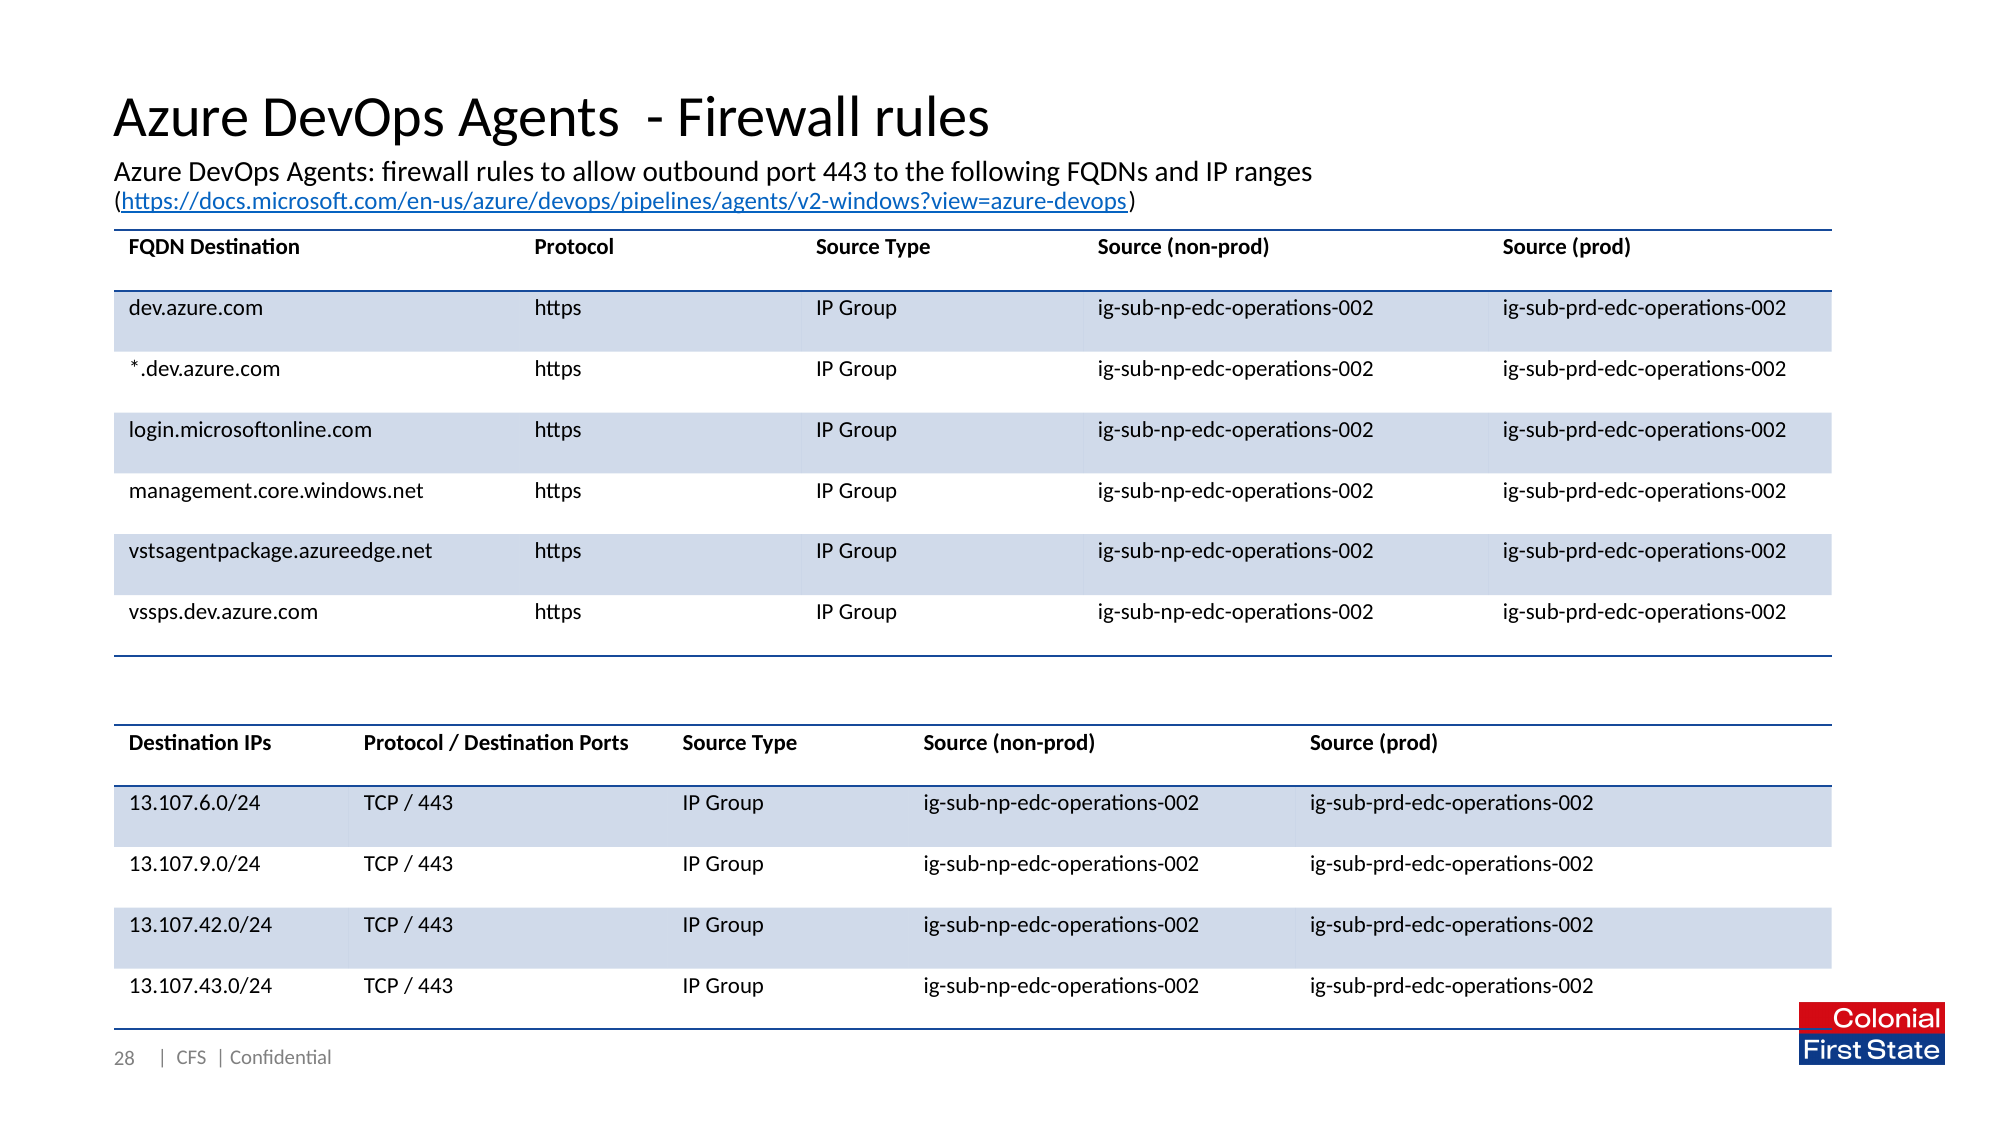

# Azure DevOps Agents  - Firewall rules
Azure DevOps Agents: firewall rules to allow outbound port 443 to the following FQDNs and IP ranges
(https://docs.microsoft.com/en-us/azure/devops/pipelines/agents/v2-windows?view=azure-devops)

| FQDN Destination | Protocol | Source Type | Source (non-prod) | Source (prod) |
| --- | --- | --- | --- | --- |
| dev.azure.com | https | IP Group | ig-sub-np-edc-operations-002 | ig-sub-prd-edc-operations-002 |
| \*.dev.azure.com | https | IP Group | ig-sub-np-edc-operations-002 | ig-sub-prd-edc-operations-002 |
| login.microsoftonline.com | https | IP Group | ig-sub-np-edc-operations-002 | ig-sub-prd-edc-operations-002 |
| management.core.windows.net | https | IP Group | ig-sub-np-edc-operations-002 | ig-sub-prd-edc-operations-002 |
| vstsagentpackage.azureedge.net | https | IP Group | ig-sub-np-edc-operations-002 | ig-sub-prd-edc-operations-002 |
| vssps.dev.azure.com | https | IP Group | ig-sub-np-edc-operations-002 | ig-sub-prd-edc-operations-002 |
| Destination IPs | Protocol / Destination Ports | Source Type | Source (non-prod) | Source (prod) |
| --- | --- | --- | --- | --- |
| 13.107.6.0/24 | TCP / 443 | IP Group | ig-sub-np-edc-operations-002 | ig-sub-prd-edc-operations-002 |
| 13.107.9.0/24 | TCP / 443 | IP Group | ig-sub-np-edc-operations-002 | ig-sub-prd-edc-operations-002 |
| 13.107.42.0/24 | TCP / 443 | IP Group | ig-sub-np-edc-operations-002 | ig-sub-prd-edc-operations-002 |
| 13.107.43.0/24 | TCP / 443 | IP Group | ig-sub-np-edc-operations-002 | ig-sub-prd-edc-operations-002 |
28